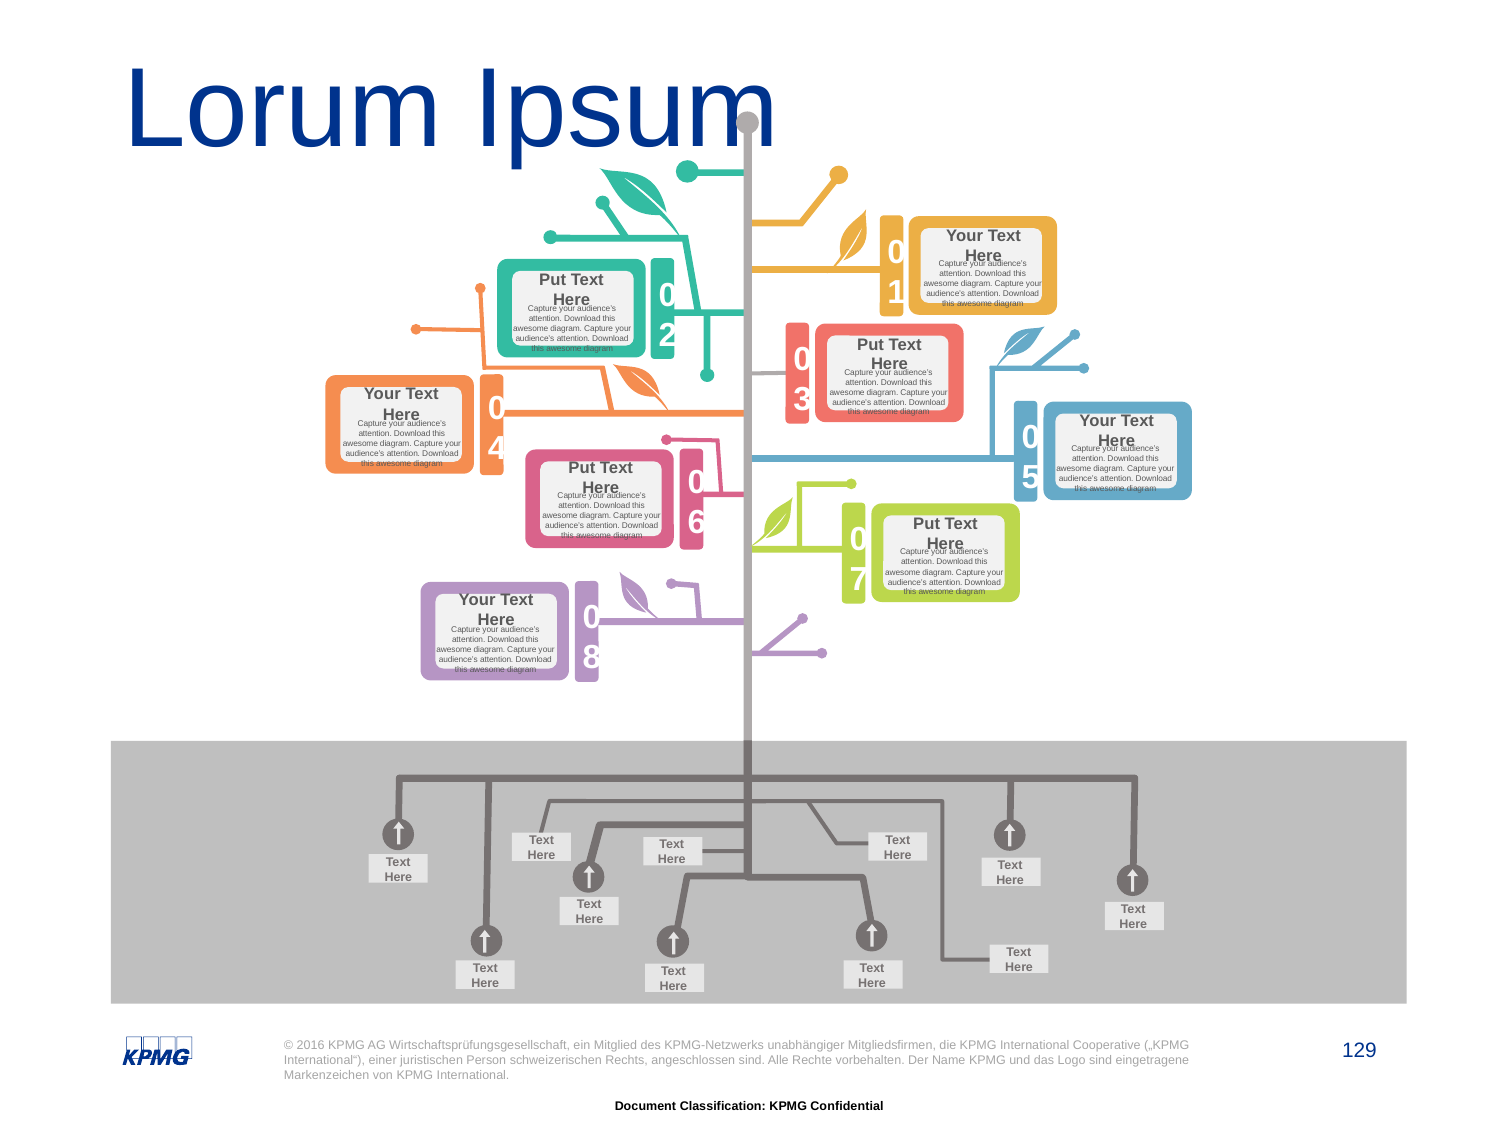

# Lorum Ipsum

01
Your Text Here
Capture your audience’s attention. Download this awesome diagram. Capture your audience’s attention. Download this awesome diagram

02
Put Text Here
Capture your audience’s attention. Download this awesome diagram. Capture your audience’s attention. Download this awesome diagram

03
Put Text Here
Capture your audience’s attention. Download this awesome diagram. Capture your audience’s attention. Download this awesome diagram

04
Your Text Here
Capture your audience’s attention. Download this awesome diagram. Capture your audience’s attention. Download this awesome diagram

05
Your Text Here
Capture your audience’s attention. Download this awesome diagram. Capture your audience’s attention. Download this awesome diagram

06

Put Text Here
Capture your audience’s attention. Download this awesome diagram. Capture your audience’s attention. Download this awesome diagram

07
Put Text Here
Capture your audience’s attention. Download this awesome diagram. Capture your audience’s attention. Download this awesome diagram

08
Your Text Here
Capture your audience’s attention. Download this awesome diagram. Capture your audience’s attention. Download this awesome diagram

Text Here

Text Here

Text Here
Text Here

Text Here
Text Here

Text Here

Text Here
Text Here

Text Here

Text Here